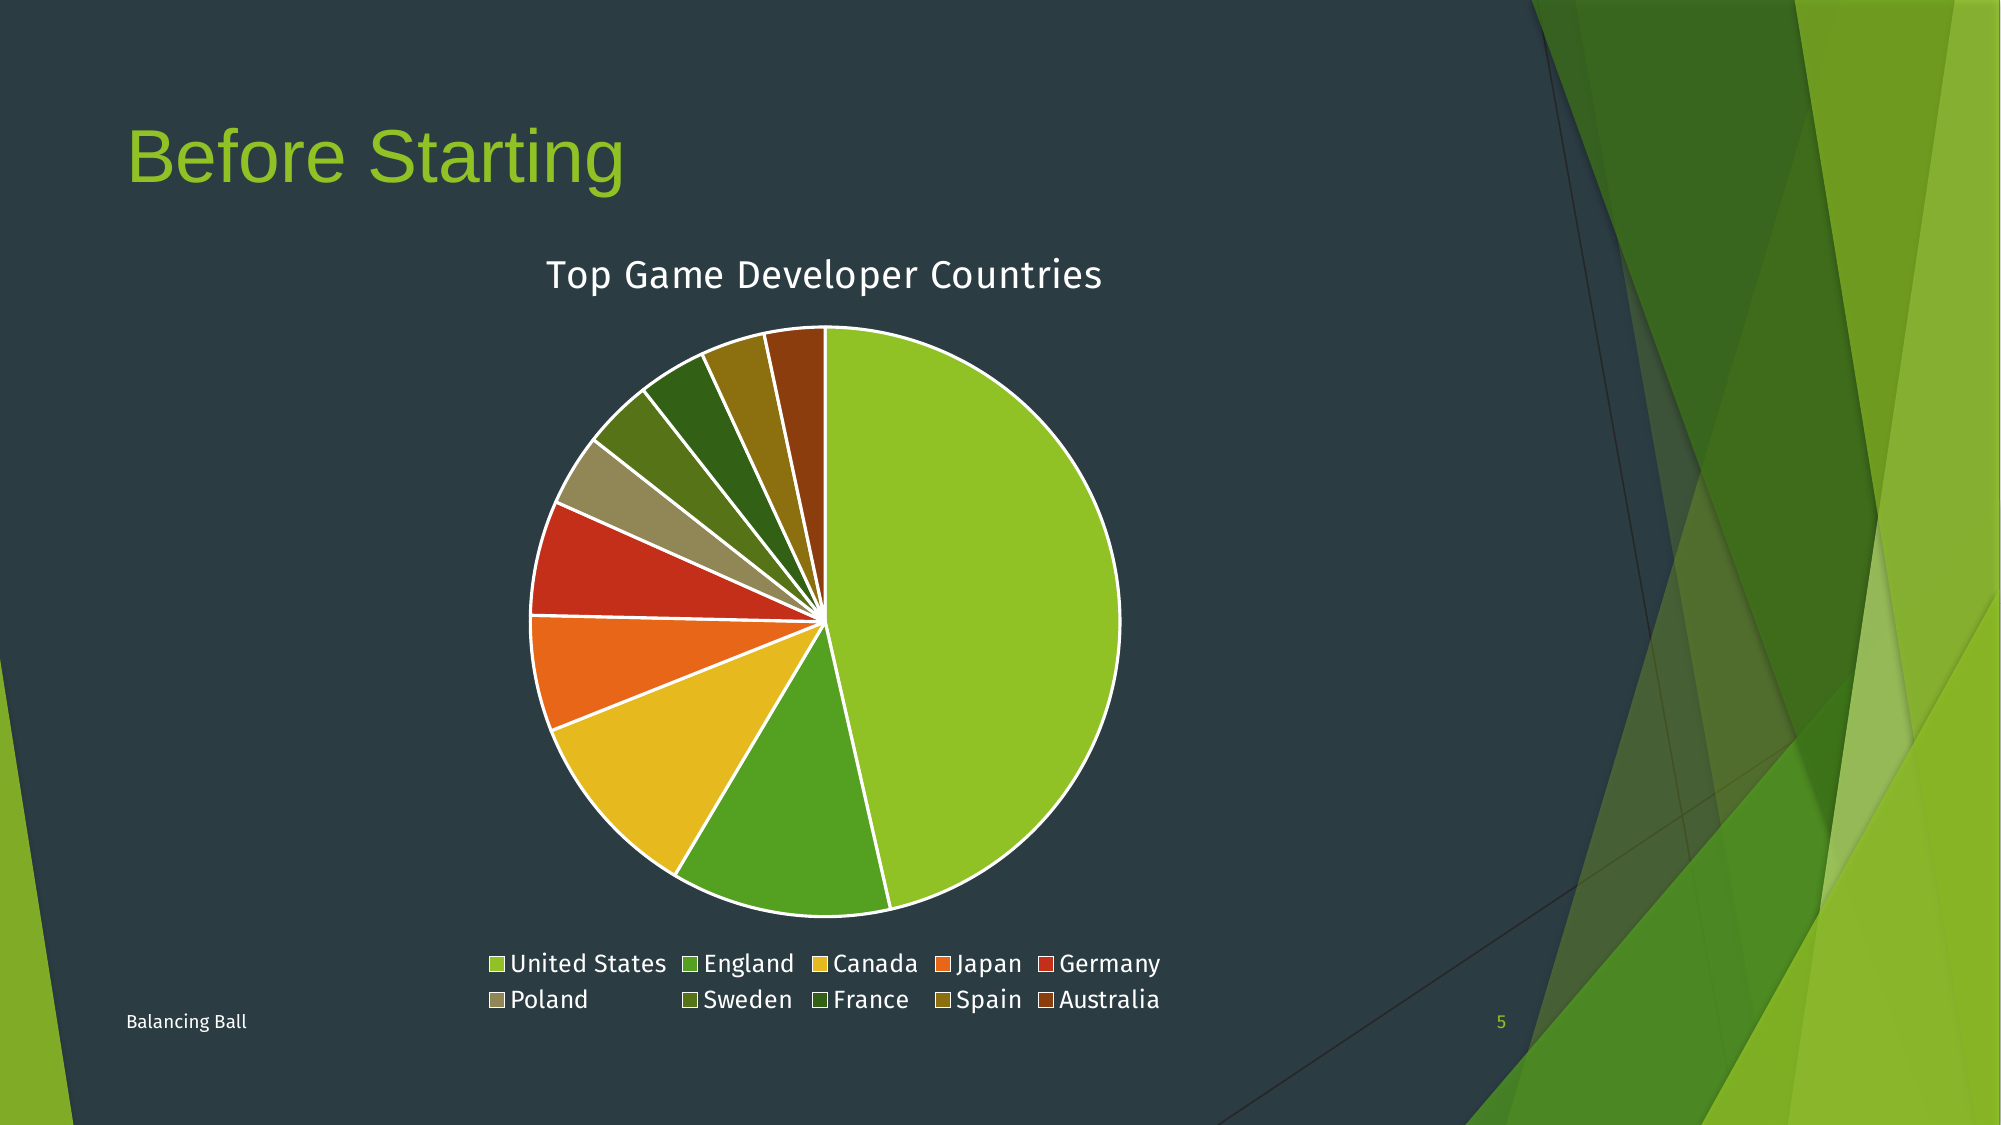

# Before Starting

### Chart:

| Category | Top Game Developer Countries |
|---|---|
| United States | 684.0 |
| England | 178.0 |
| Canada | 154.0 |
| Japan | 94.0 |
| Germany | 93.0 |
| Poland | 58.0 |
| Sweden | 56.0 |
| France | 55.0 |
| Spain | 52.0 |
| Australia | 49.0 |
Balancing Ball
5